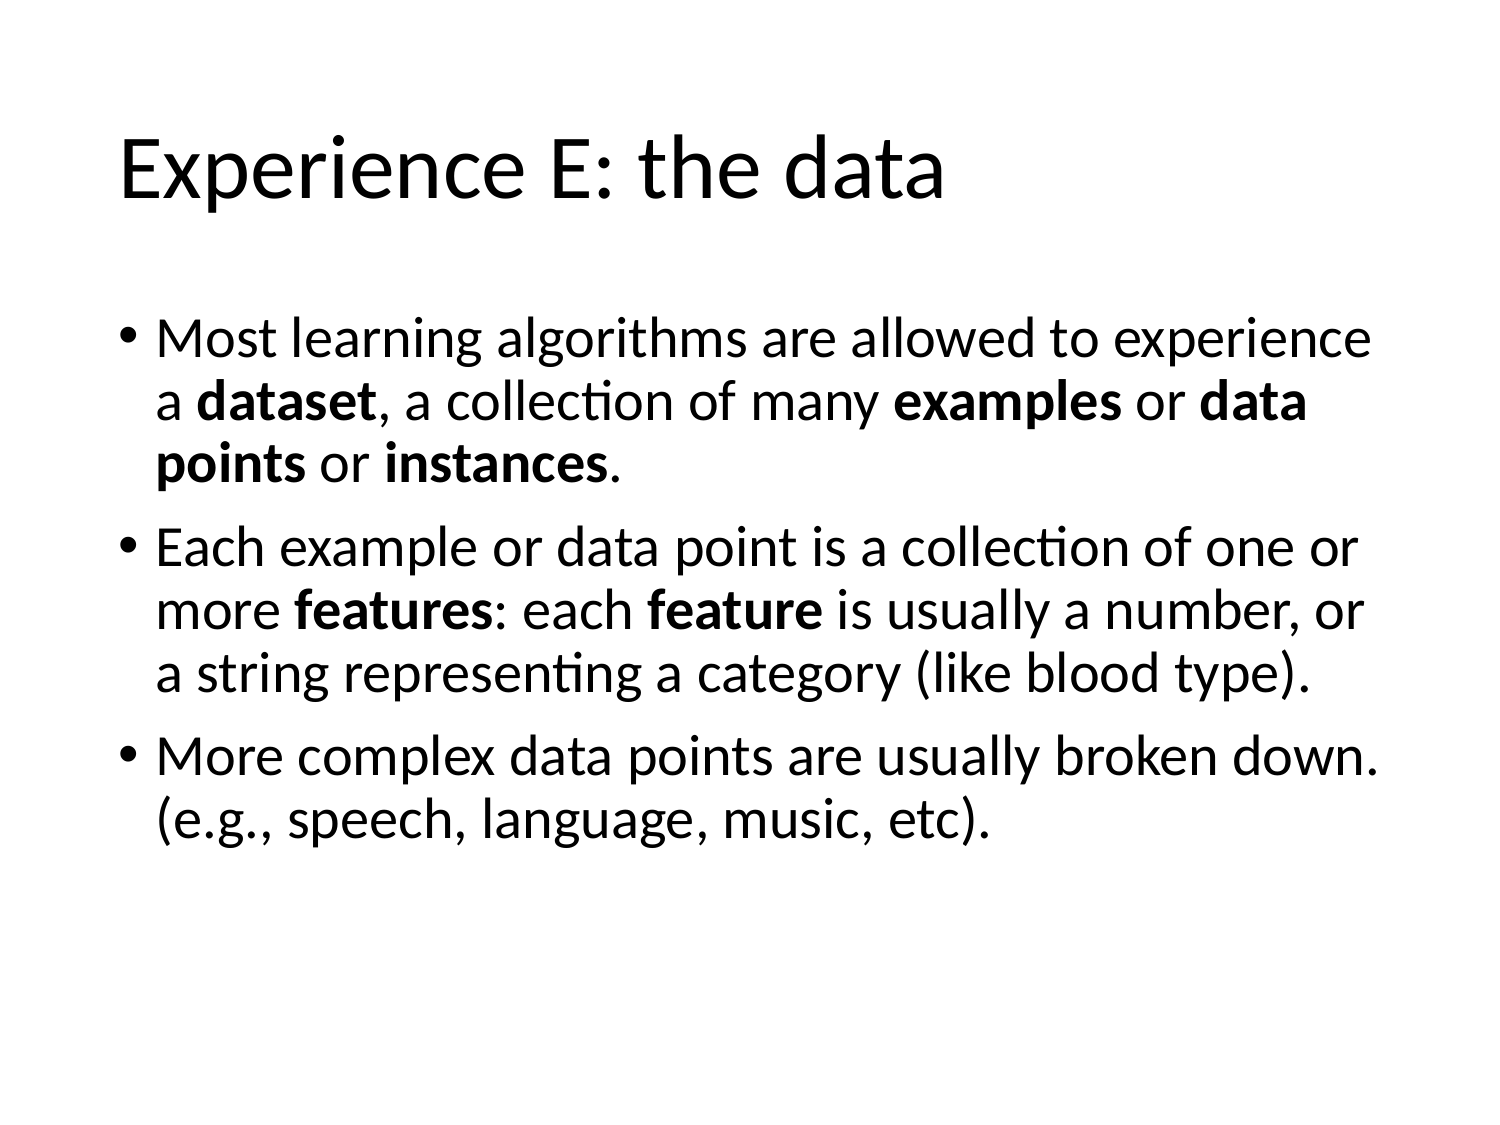

# Experience E: the data
Most learning algorithms are allowed to experience a dataset, a collection of many examples or data points or instances.
Each example or data point is a collection of one or more features: each feature is usually a number, or a string representing a category (like blood type).
More complex data points are usually broken down. (e.g., speech, language, music, etc).